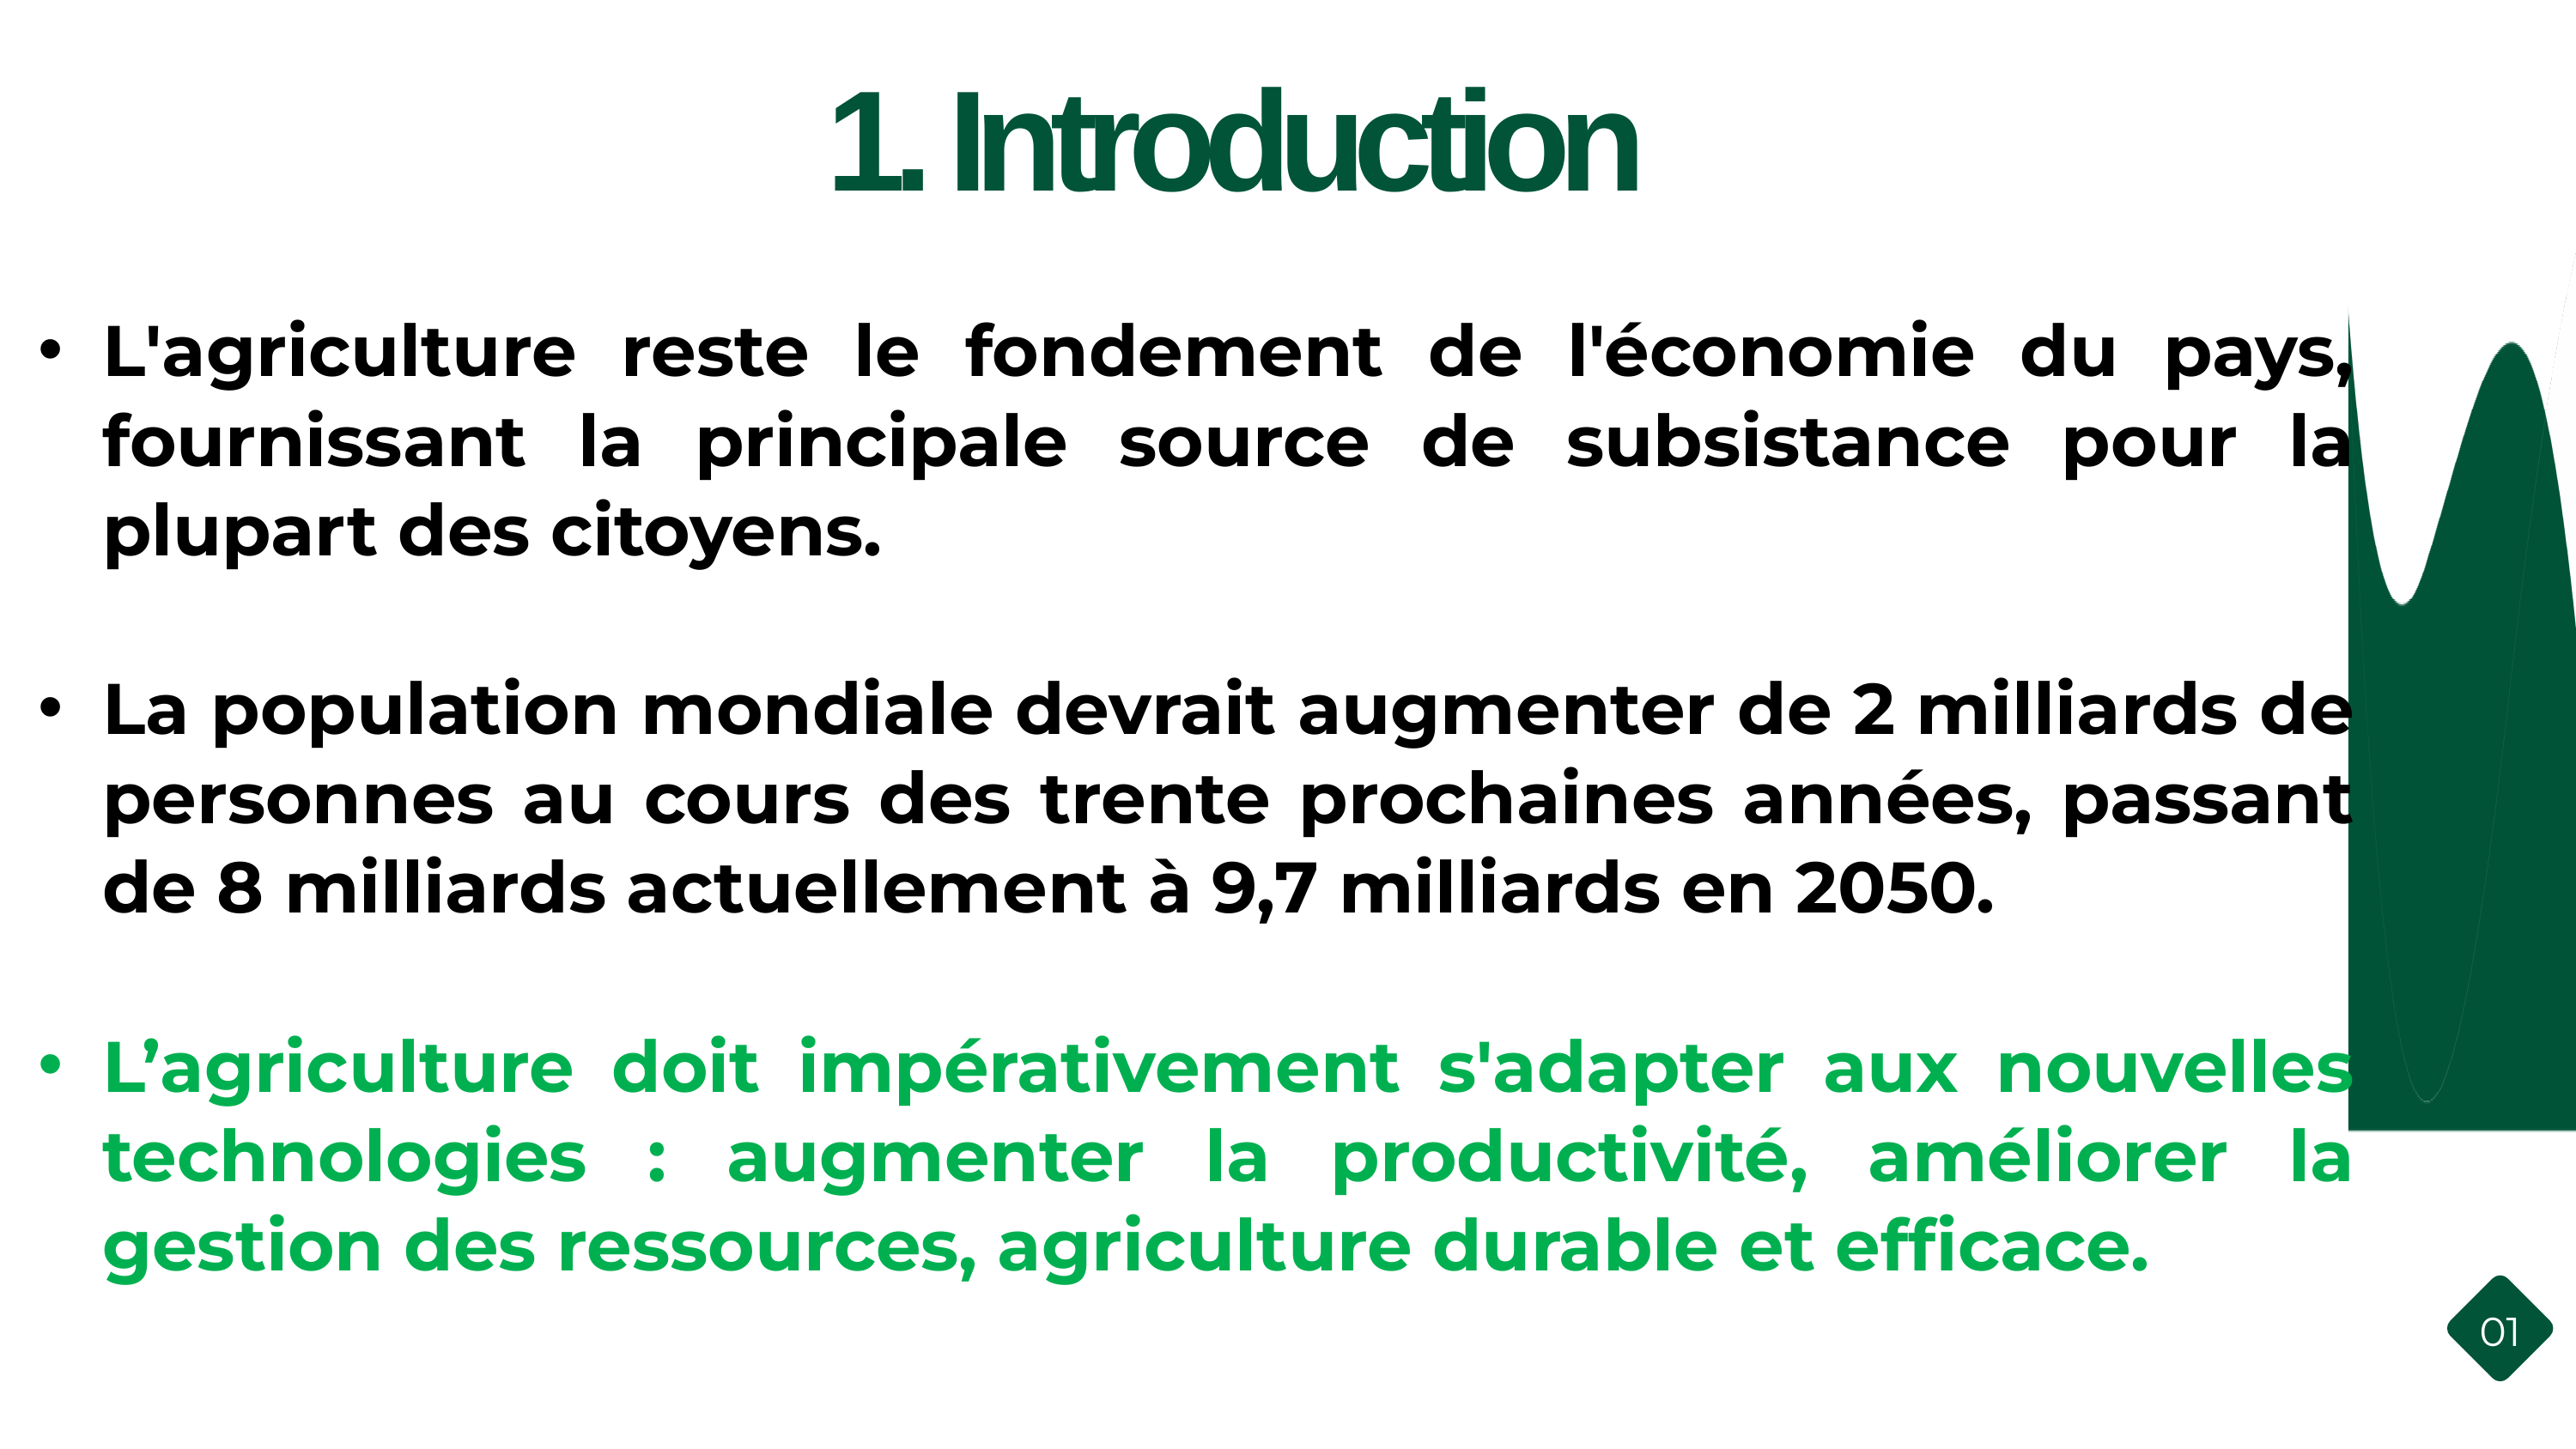

1. Introduction
L'agriculture reste le fondement de l'économie du pays, fournissant la principale source de subsistance pour la plupart des citoyens.

La population mondiale devrait augmenter de 2 milliards de personnes au cours des trente prochaines années, passant de 8 milliards actuellement à 9,7 milliards en 2050.

L’agriculture doit impérativement s'adapter aux nouvelles technologies : augmenter la productivité, améliorer la gestion des ressources, agriculture durable et efficace.

01